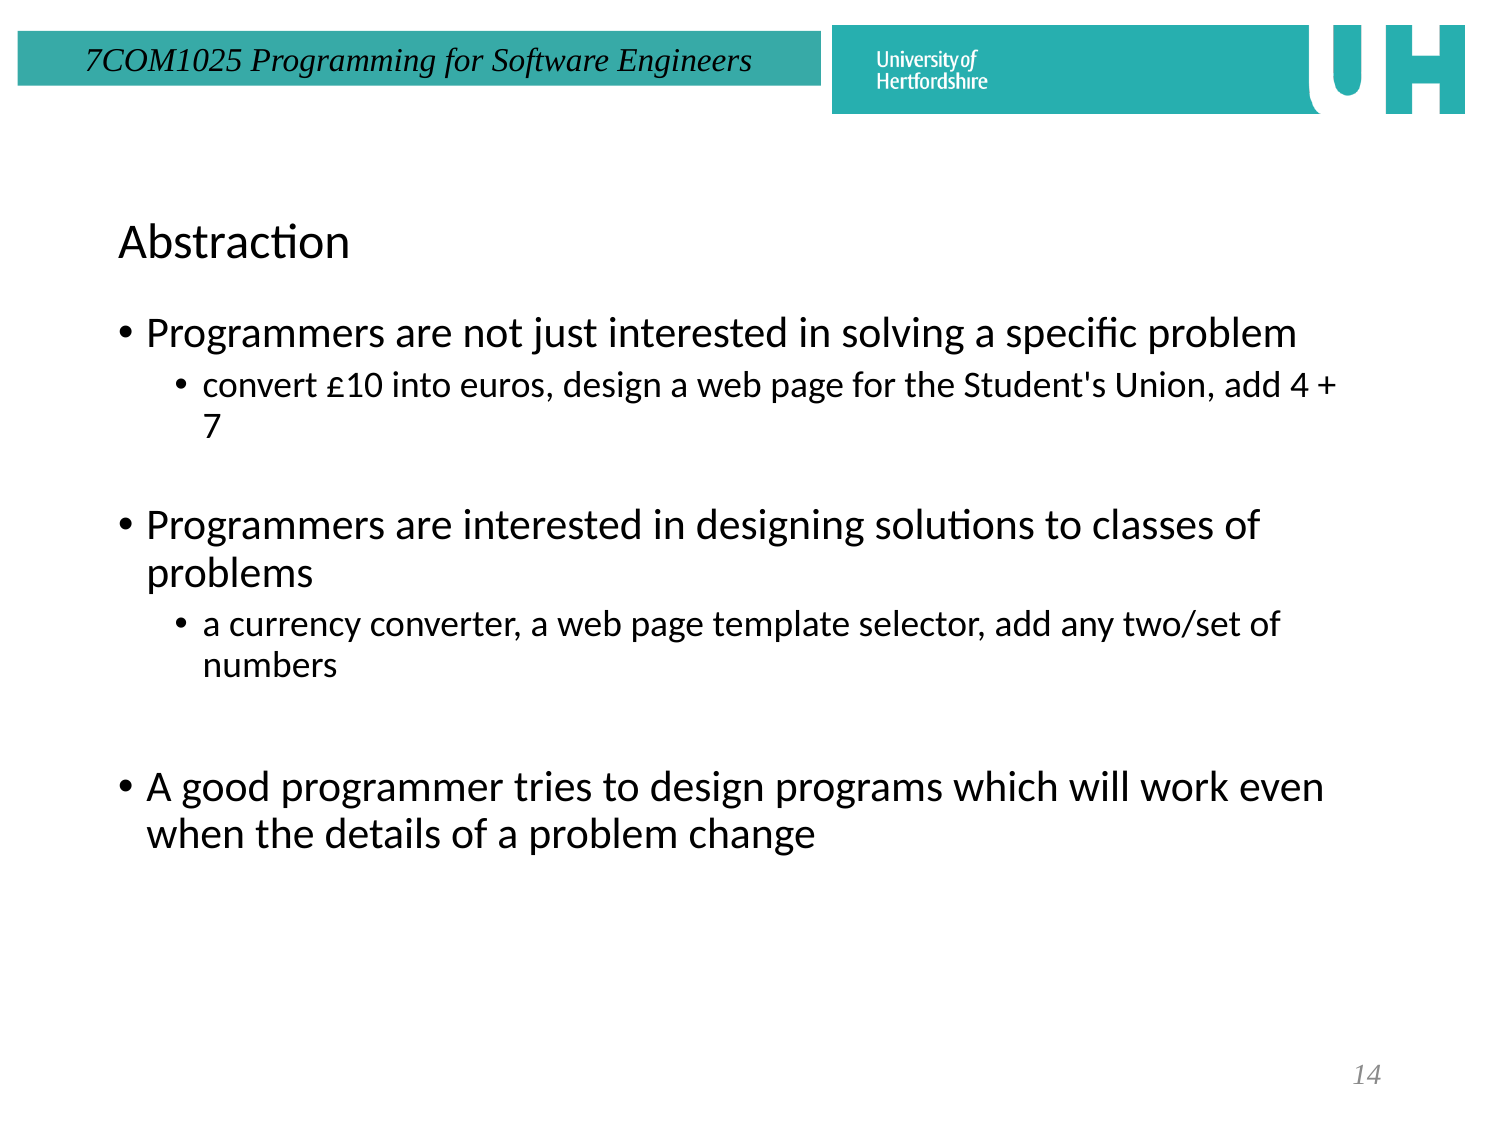

Abstraction
Programmers are not just interested in solving a specific problem
convert £10 into euros, design a web page for the Student's Union, add 4 + 7
Programmers are interested in designing solutions to classes of problems
a currency converter, a web page template selector, add any two/set of numbers

A good programmer tries to design programs which will work even when the details of a problem change
14